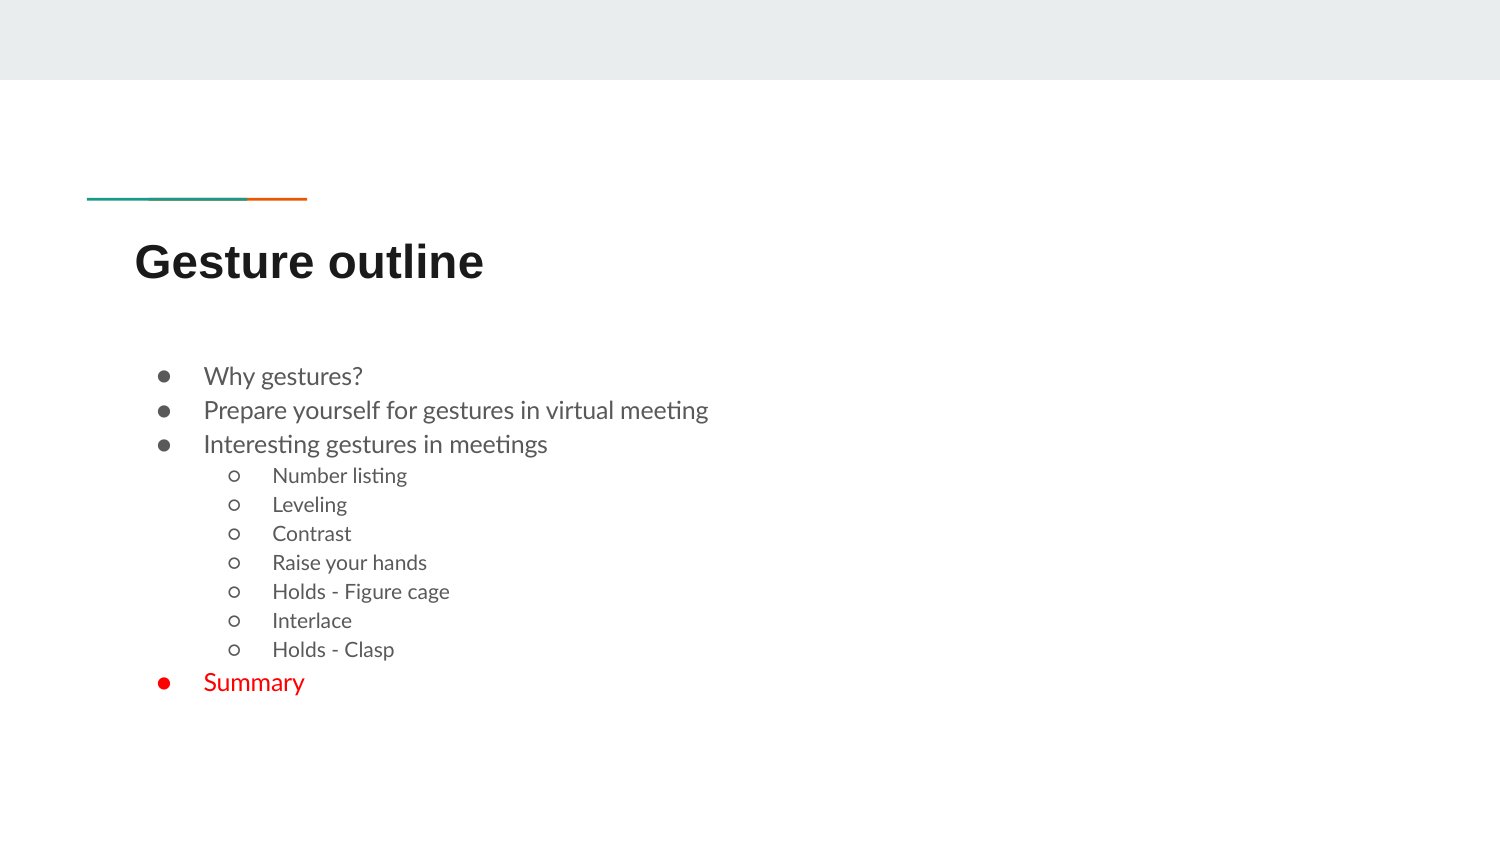

# Gesture outline
Why gestures?
Prepare yourself for gestures in virtual meeting
Interesting gestures in meetings
Number listing
Leveling
Contrast
Raise your hands
Holds - Figure cage
Interlace
Holds - Clasp
Summary